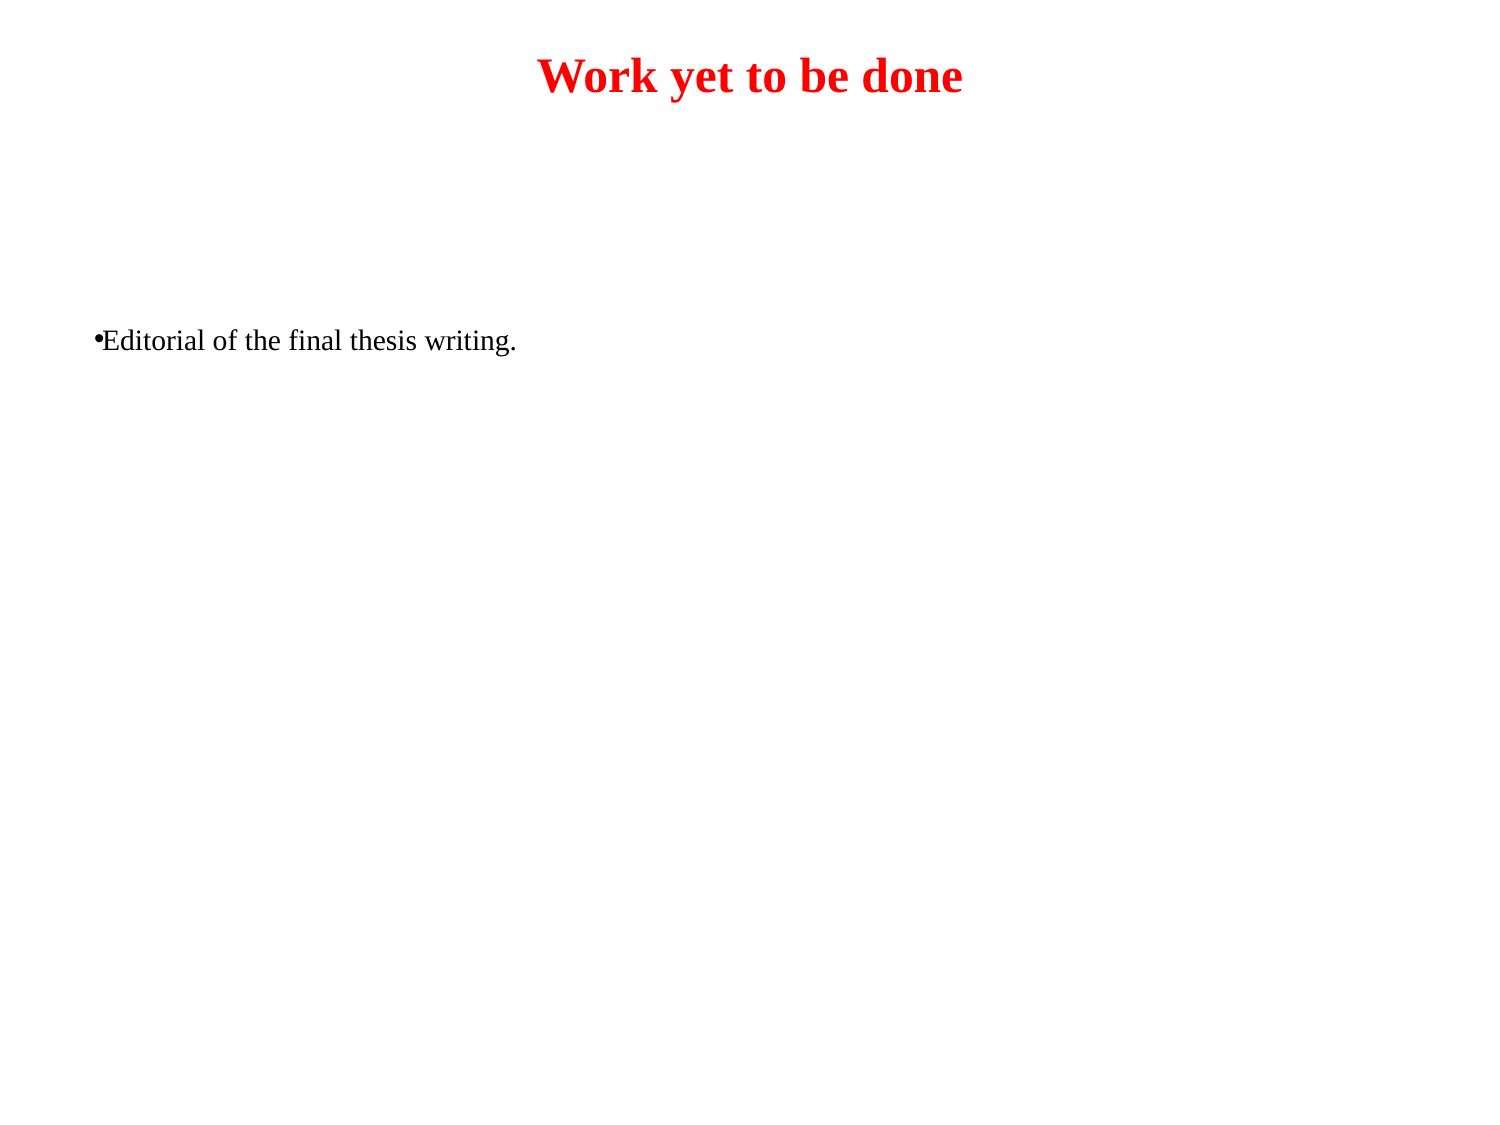

# Work yet to be done
Editorial of the final thesis writing.